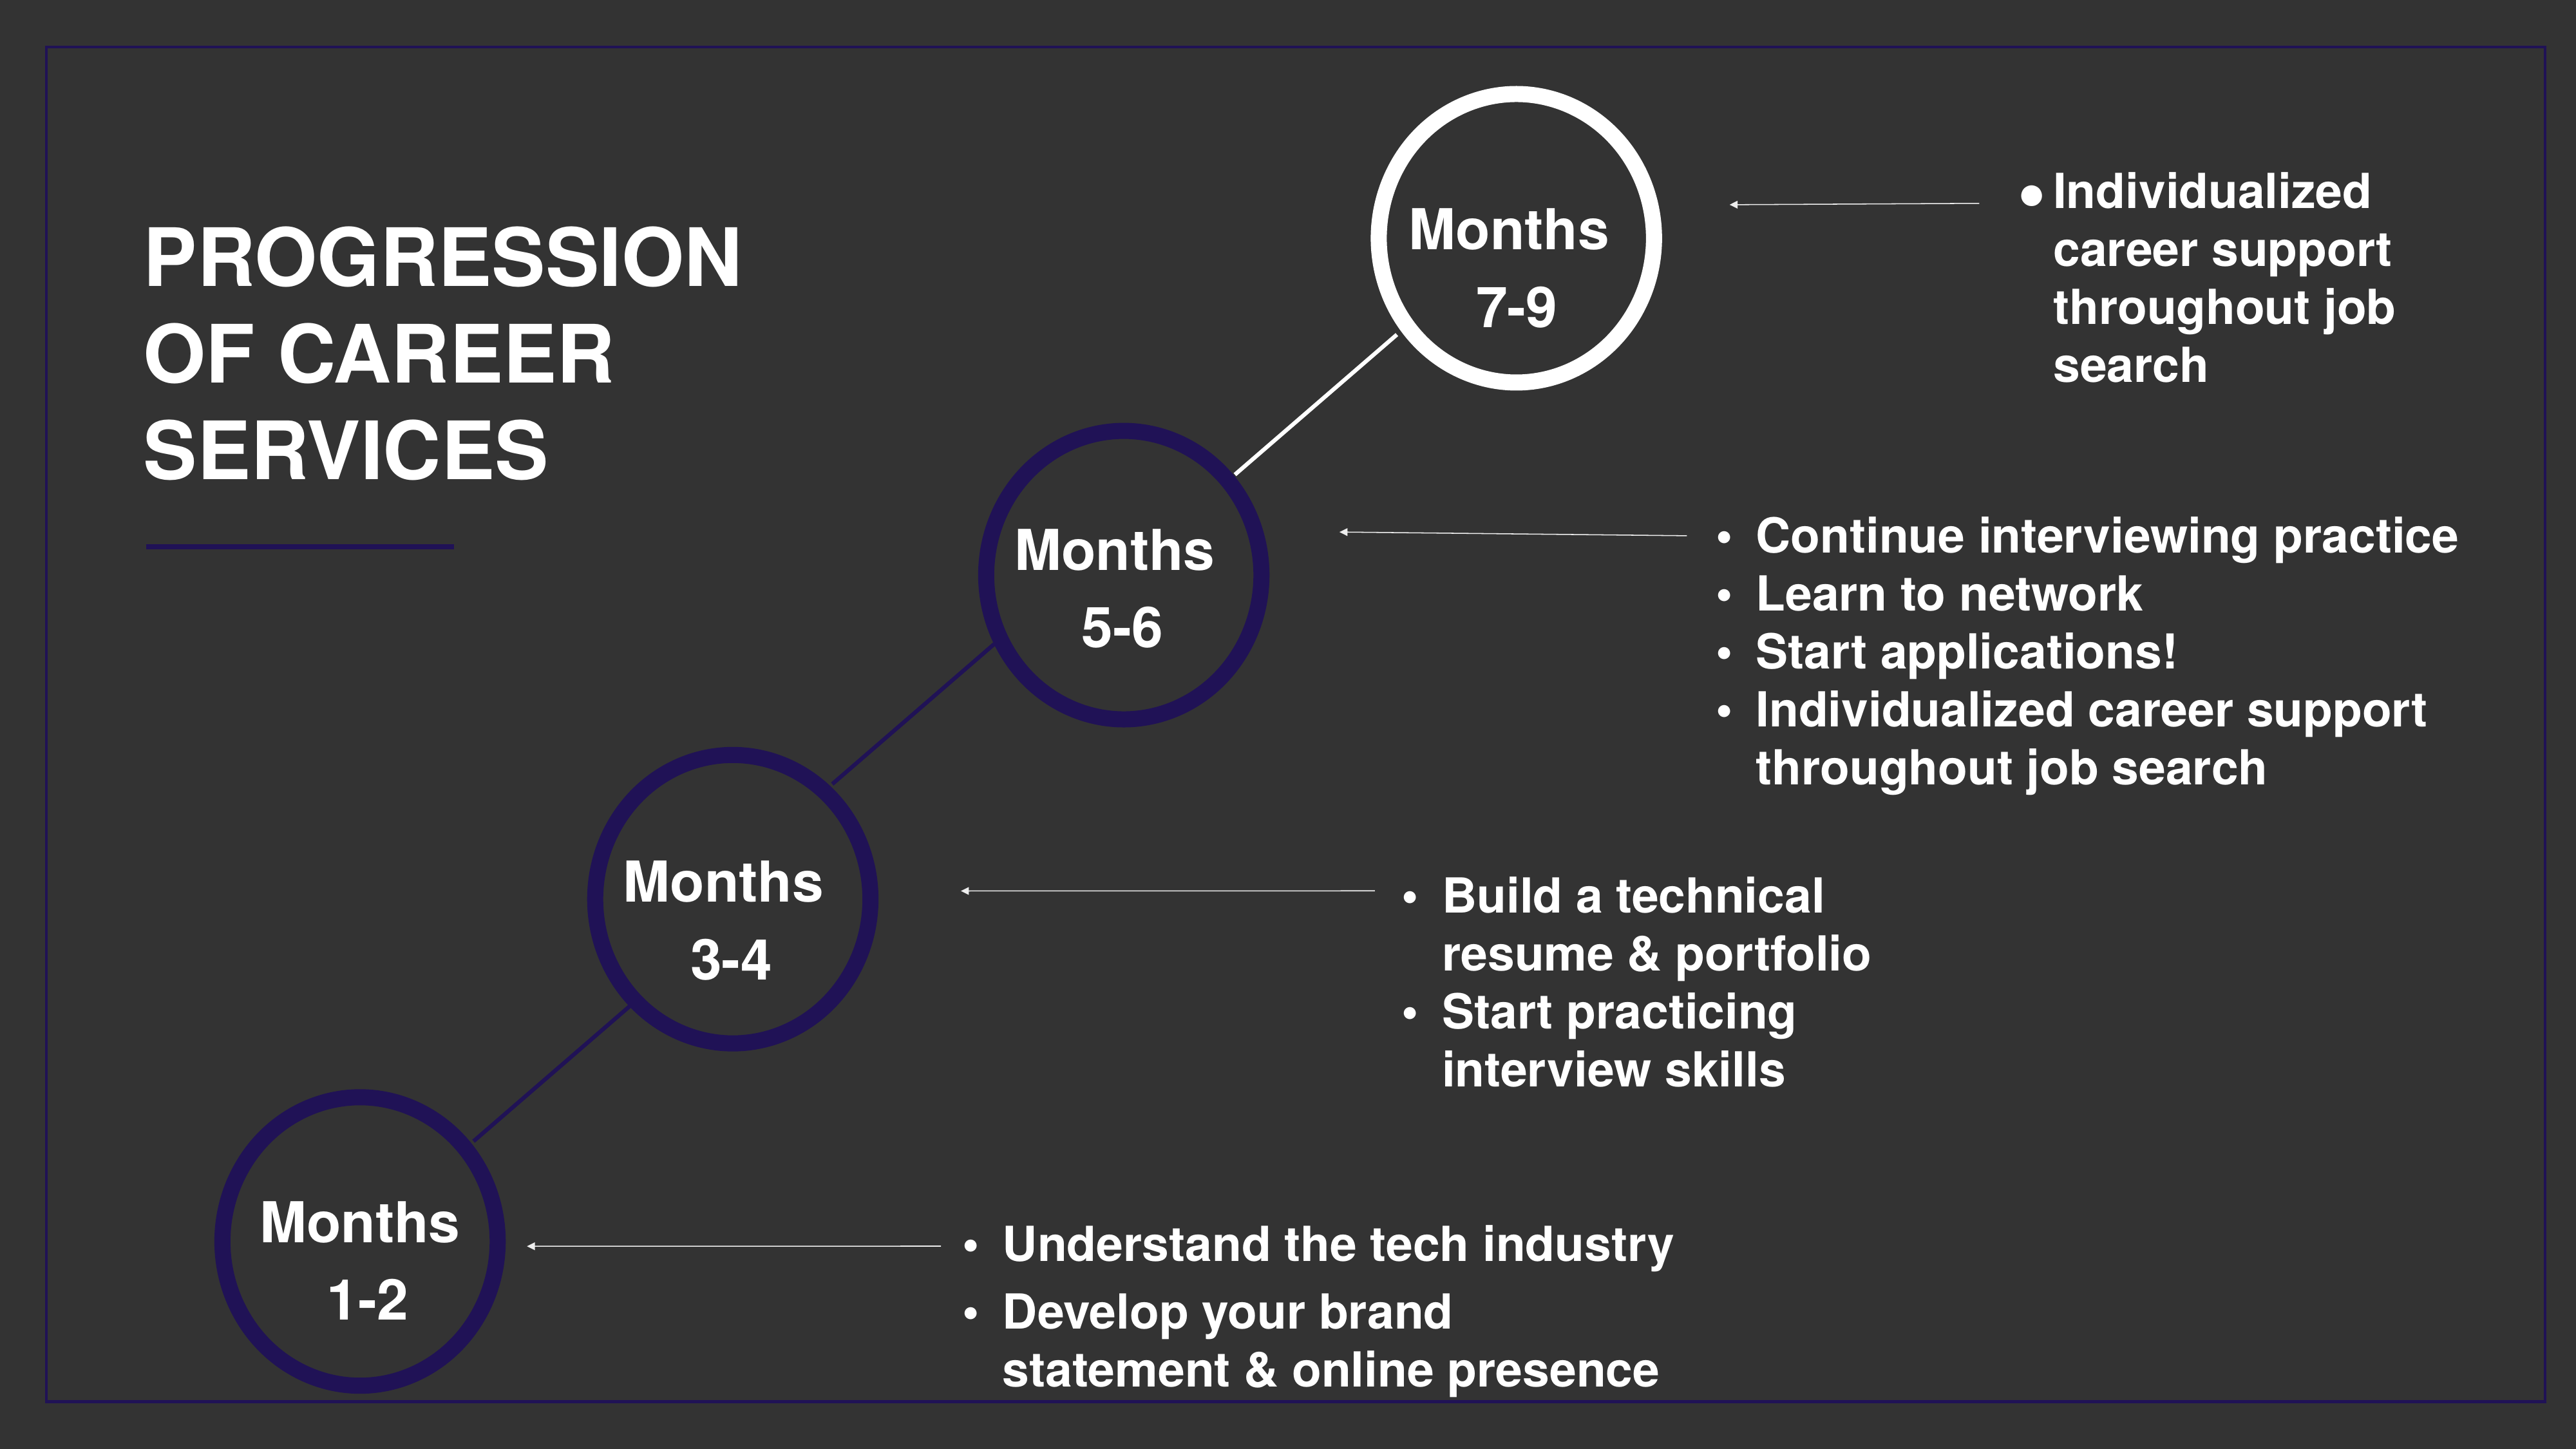

PROGRESSION OF CAREER SERVICES
Individualized career support throughout job search

Months
7-9

Continue interviewing practice
Learn to network
Start applications!
Individualized career support throughout job search
Months
5-6

Build a technical resume & portfolio
Start practicing interview skills
Months
3-4

Understand the tech industry

Develop your brand statement & online presence
Months
 1-2